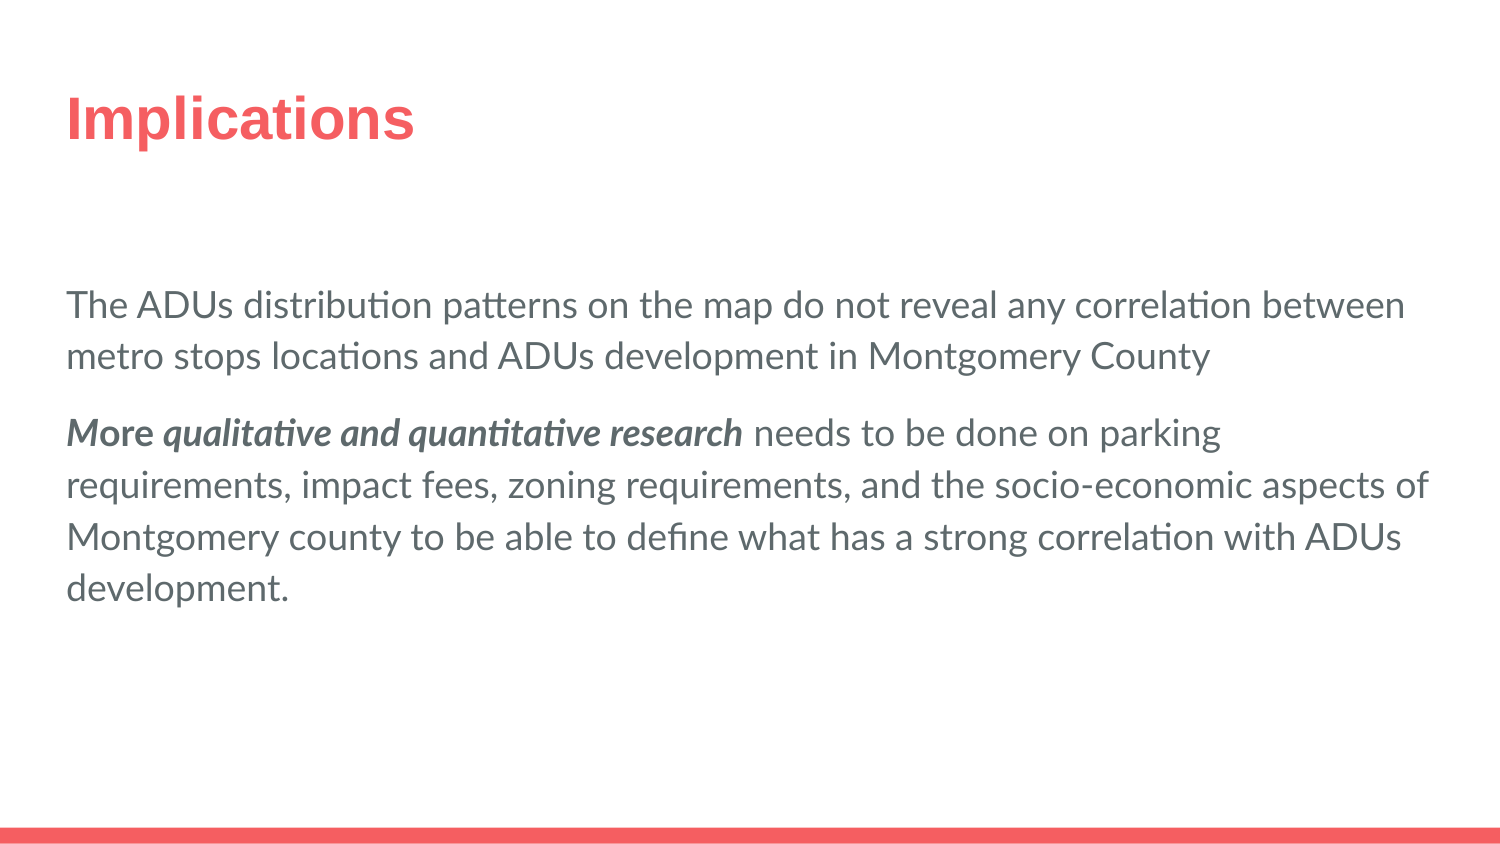

# Implications

The ADUs distribution patterns on the map do not reveal any correlation between metro stops locations and ADUs development in Montgomery County
More qualitative and quantitative research needs to be done on parking requirements, impact fees, zoning requirements, and the socio-economic aspects of Montgomery county to be able to define what has a strong correlation with ADUs development.